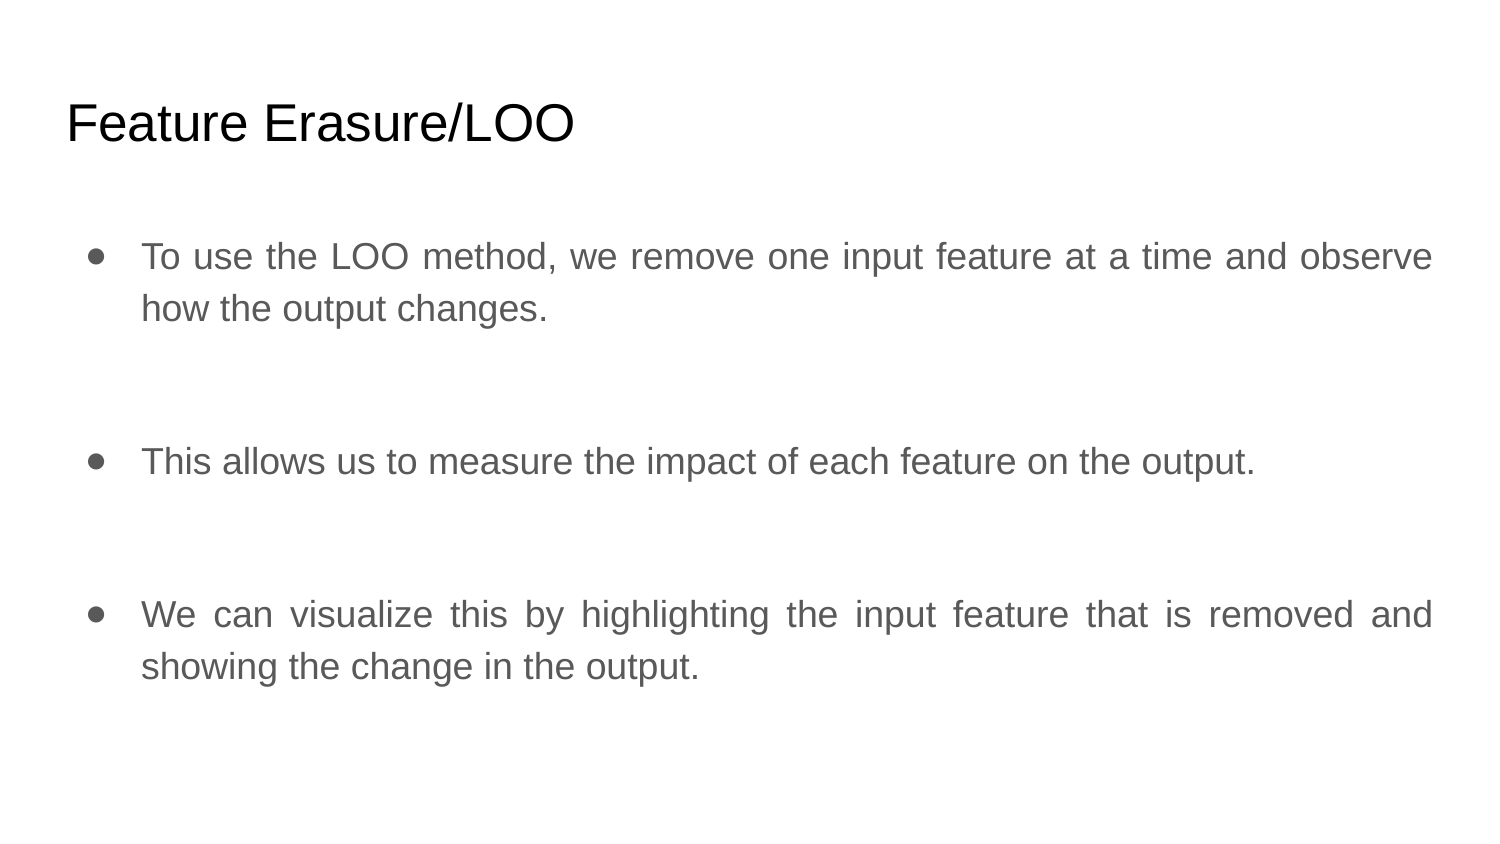

# Feature Erasure/LOO
To use the LOO method, we remove one input feature at a time and observe how the output changes.

This allows us to measure the impact of each feature on the output.

We can visualize this by highlighting the input feature that is removed and showing the change in the output.